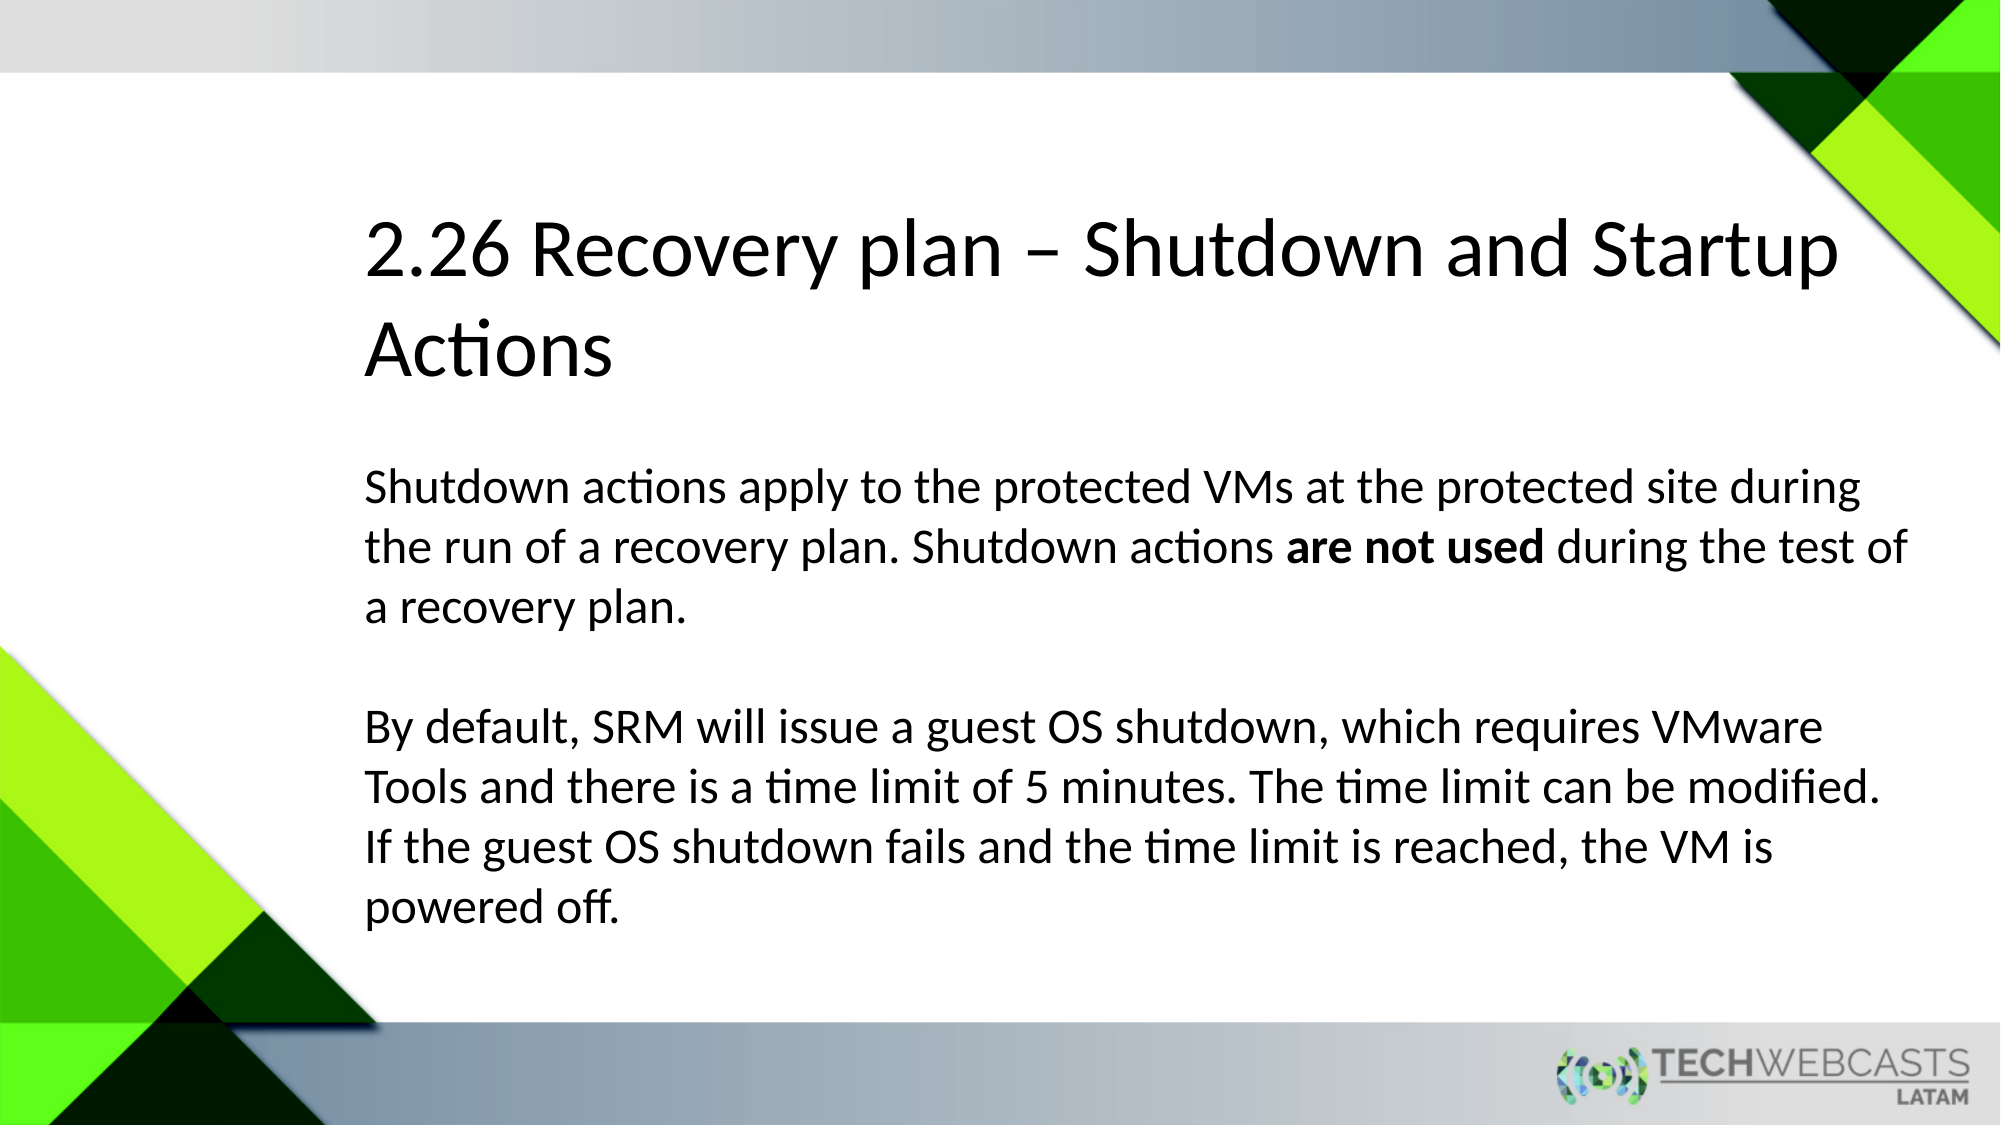

2.26 Recovery plan – Shutdown and Startup Actions

Shutdown actions apply to the protected VMs at the protected site during the run of a recovery plan. Shutdown actions are not used during the test of a recovery plan.

By default, SRM will issue a guest OS shutdown, which requires VMware Tools and there is a time limit of 5 minutes. The time limit can be modified. If the guest OS shutdown fails and the time limit is reached, the VM is powered off.